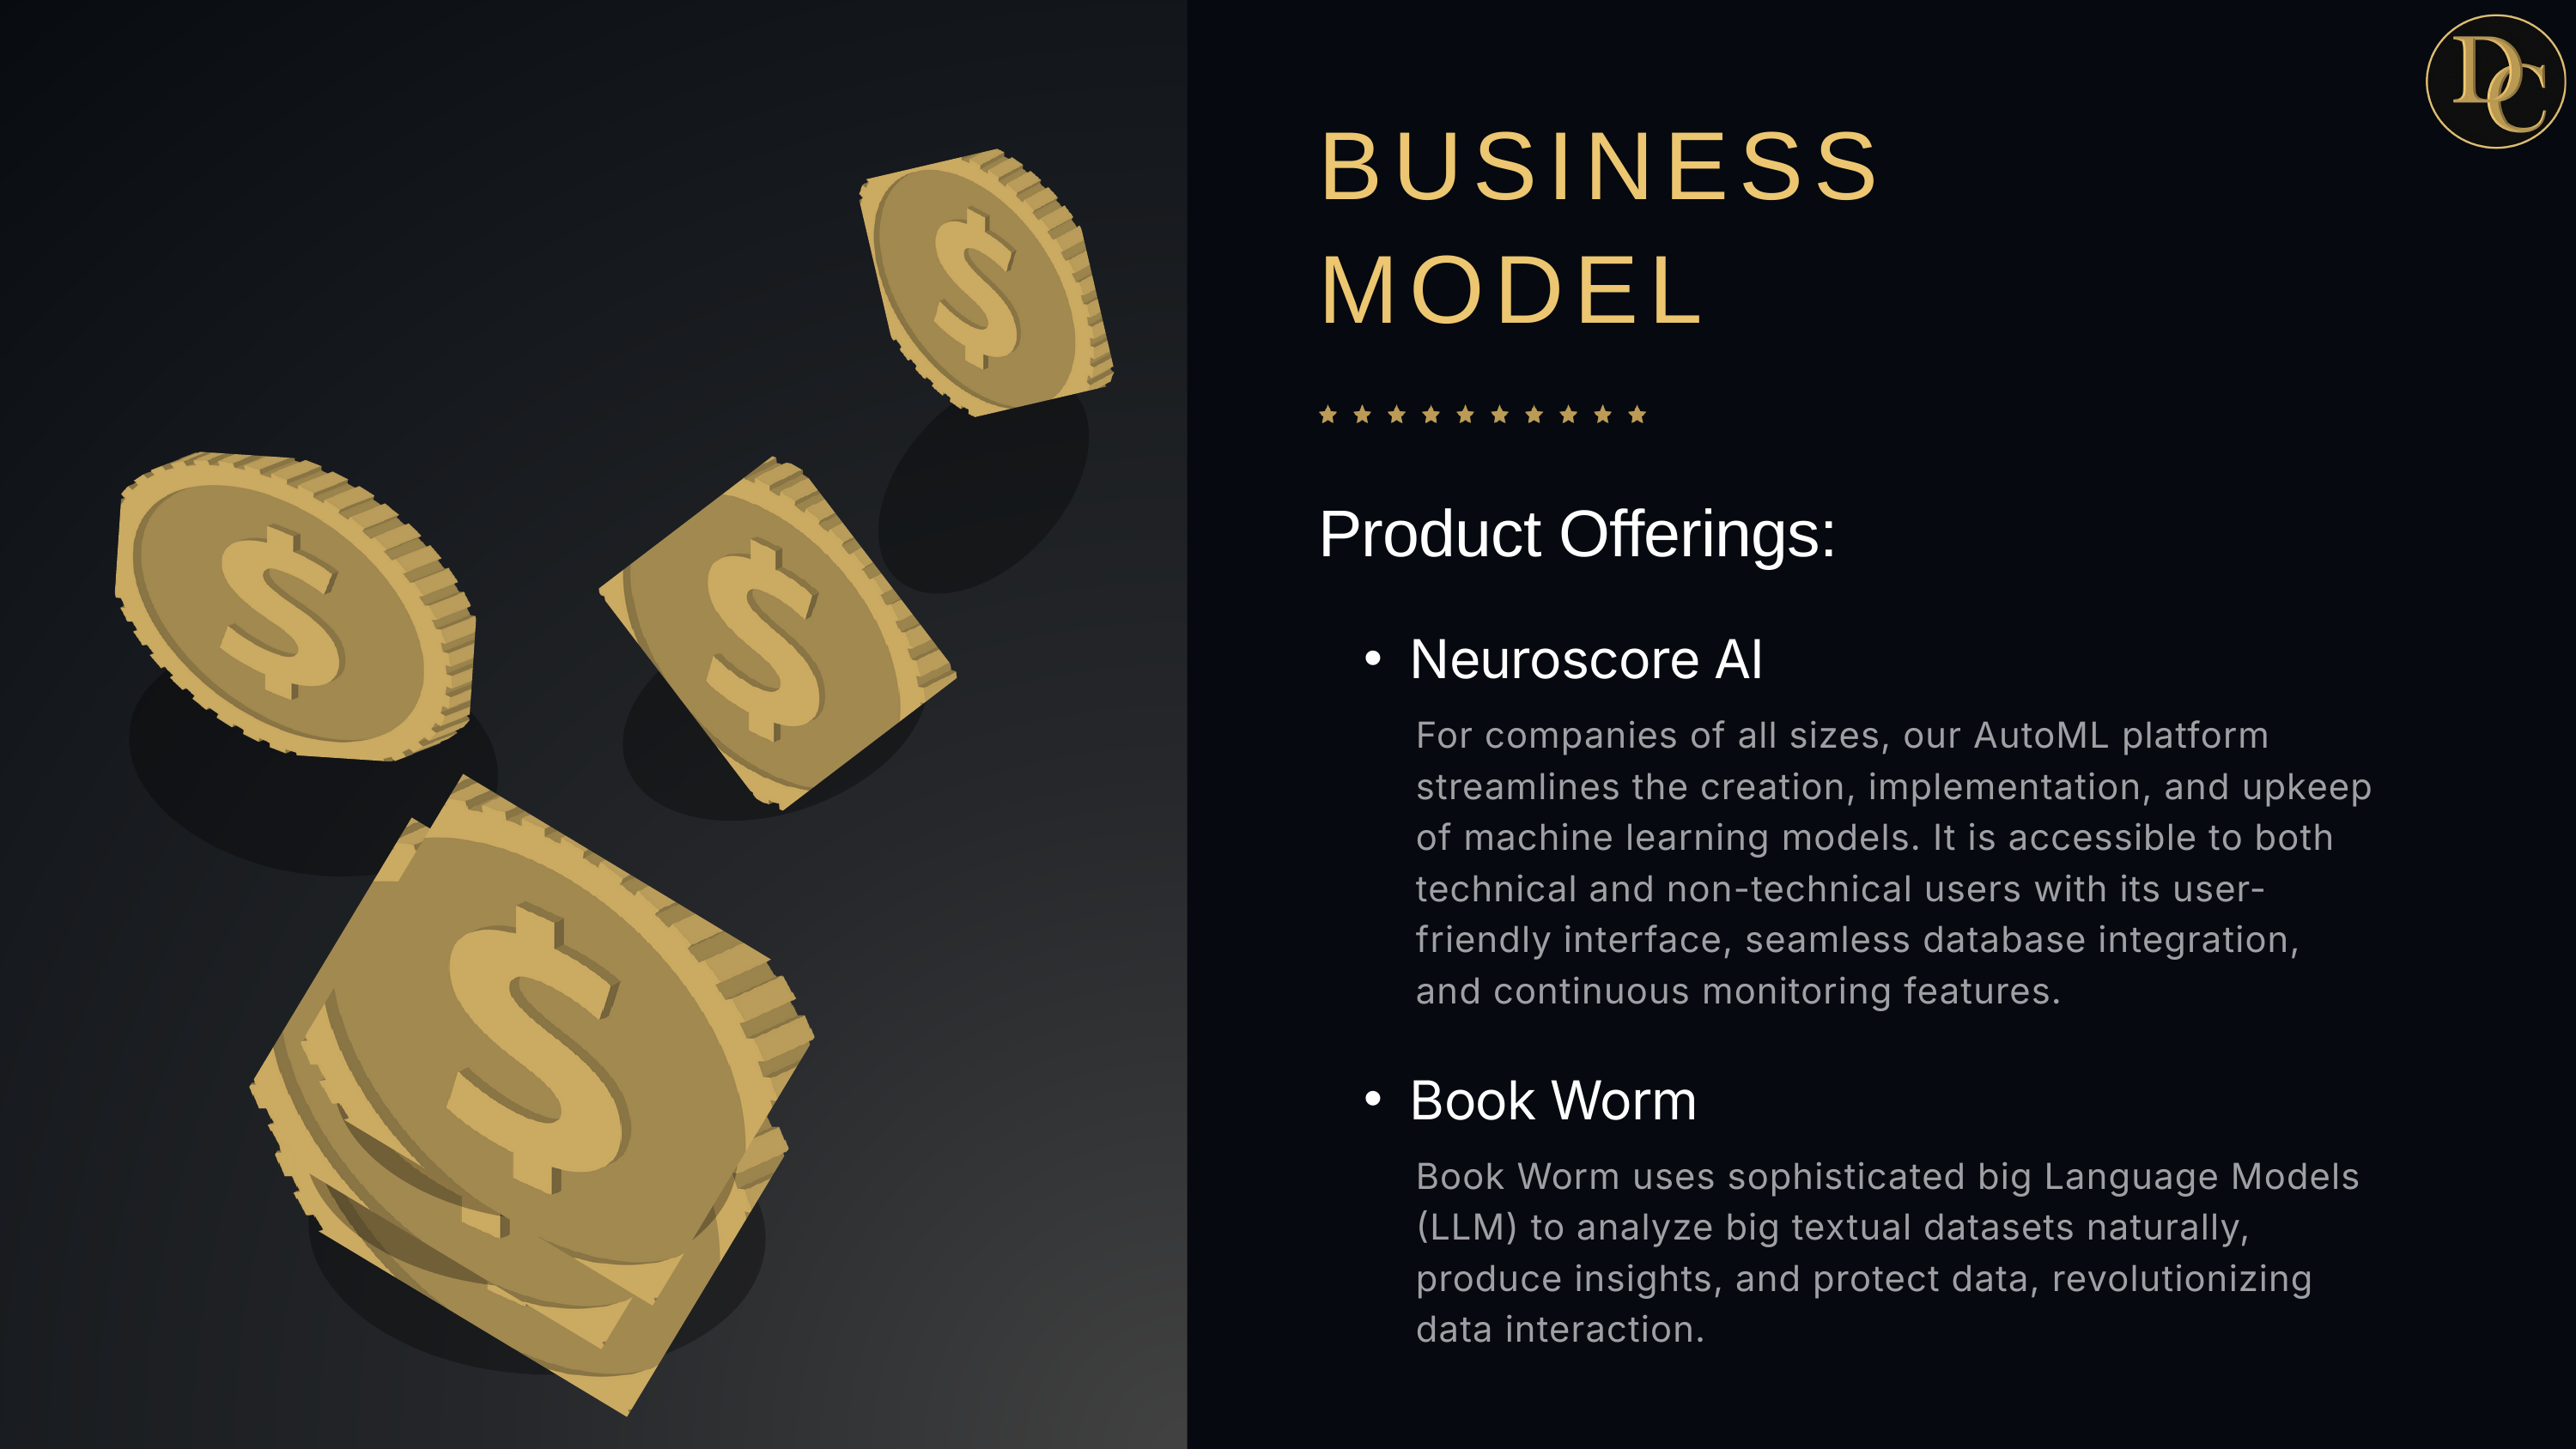

BUSINESS MODEL

Product Offerings:
Neuroscore AI
For companies of all sizes, our AutoML platform streamlines the creation, implementation, and upkeep of machine learning models. It is accessible to both technical and non-technical users with its user-friendly interface, seamless database integration, and continuous monitoring features.

Book Worm

Book Worm uses sophisticated big Language Models (LLM) to analyze big textual datasets naturally, produce insights, and protect data, revolutionizing data interaction.